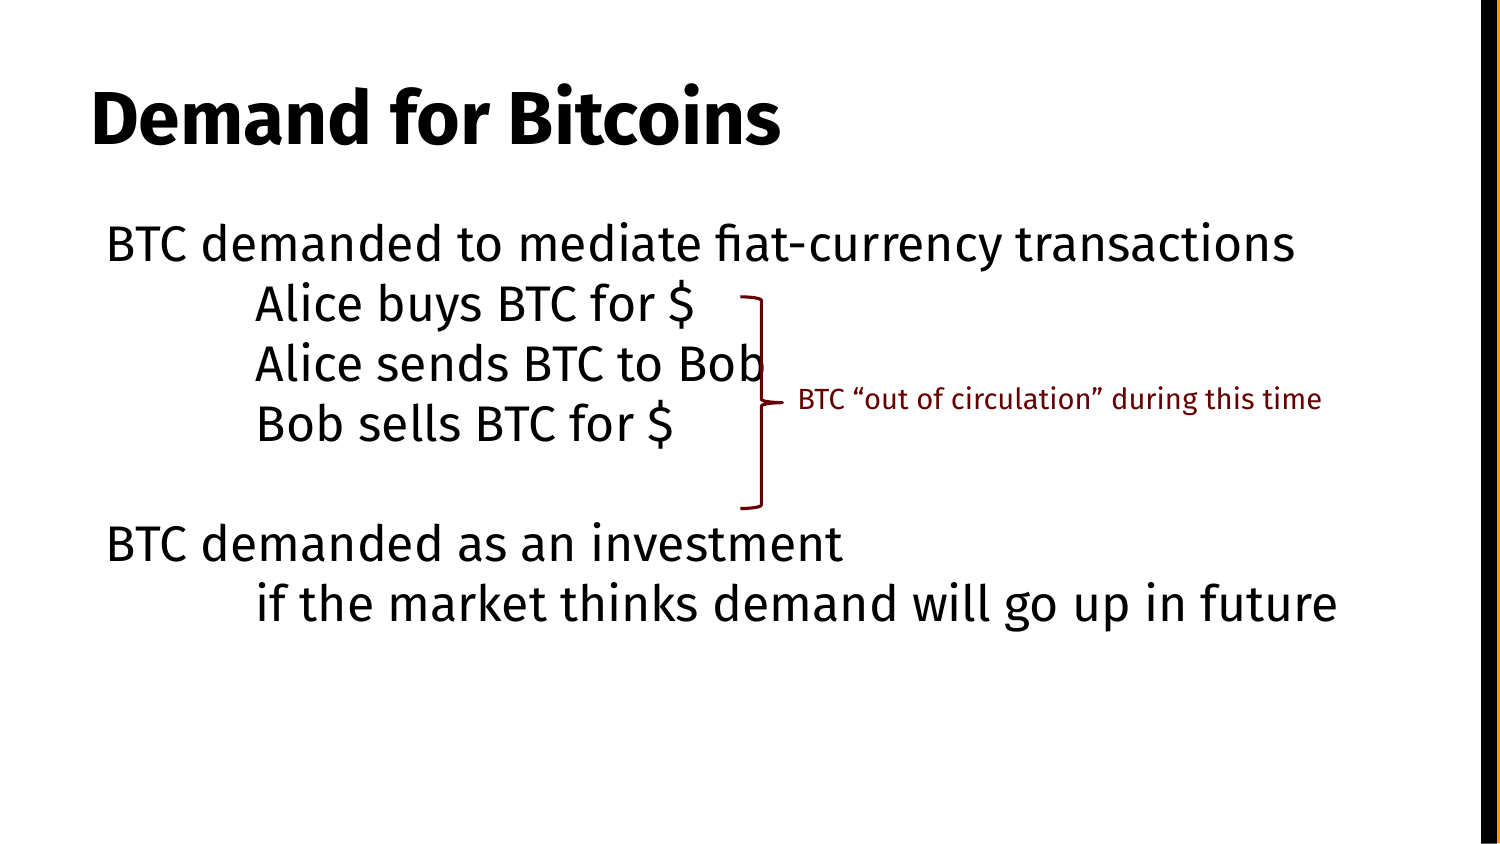

# Demand for Bitcoins
BTC demanded to mediate fiat-currency transactions
	Alice buys BTC for $
	Alice sends BTC to Bob
	Bob sells BTC for $

BTC demanded as an investment
	if the market thinks demand will go up in future

BTC “out of circulation” during this time